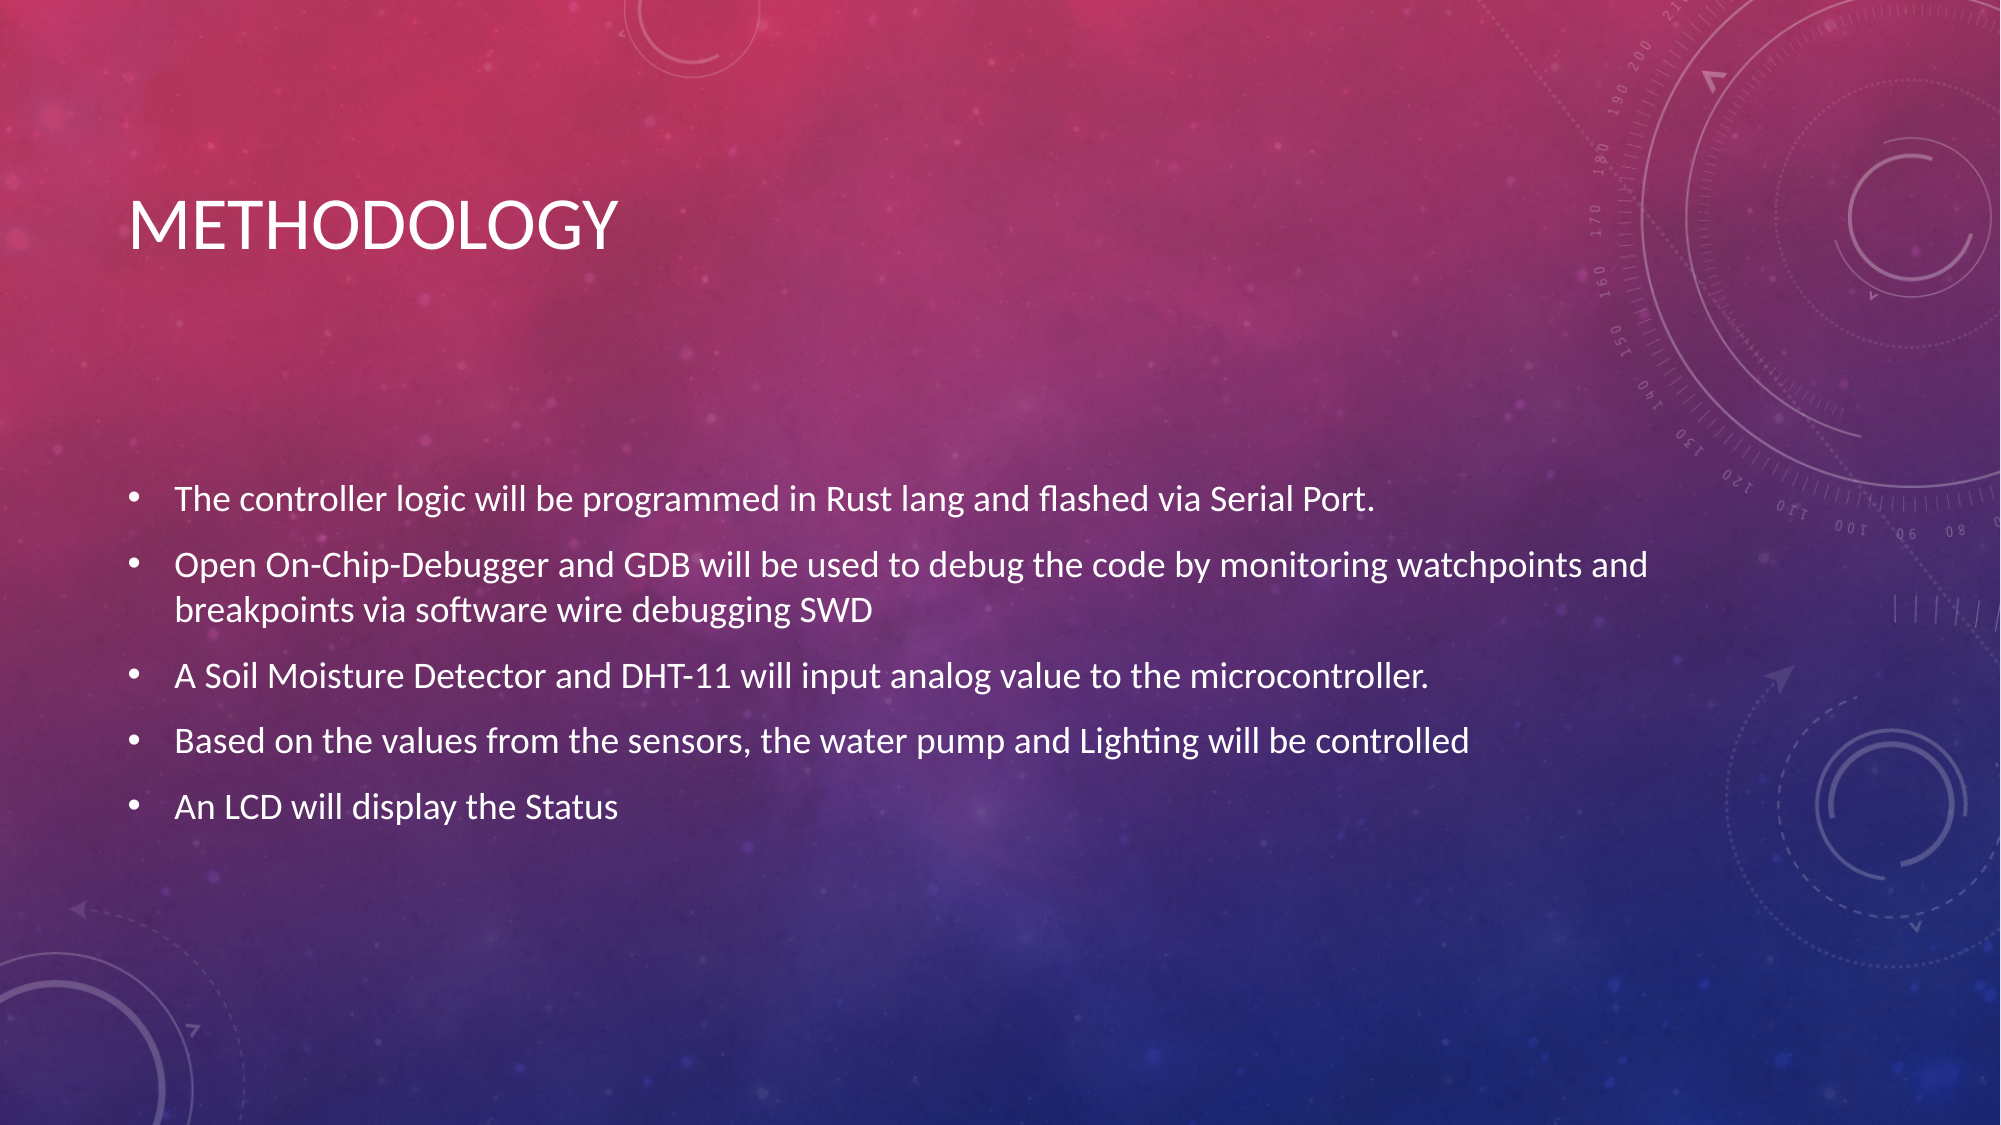

# methodology
The controller logic will be programmed in Rust lang and flashed via Serial Port.
Open On-Chip-Debugger and GDB will be used to debug the code by monitoring watchpoints and breakpoints via software wire debugging SWD
A Soil Moisture Detector and DHT-11 will input analog value to the microcontroller.
Based on the values from the sensors, the water pump and Lighting will be controlled
An LCD will display the Status